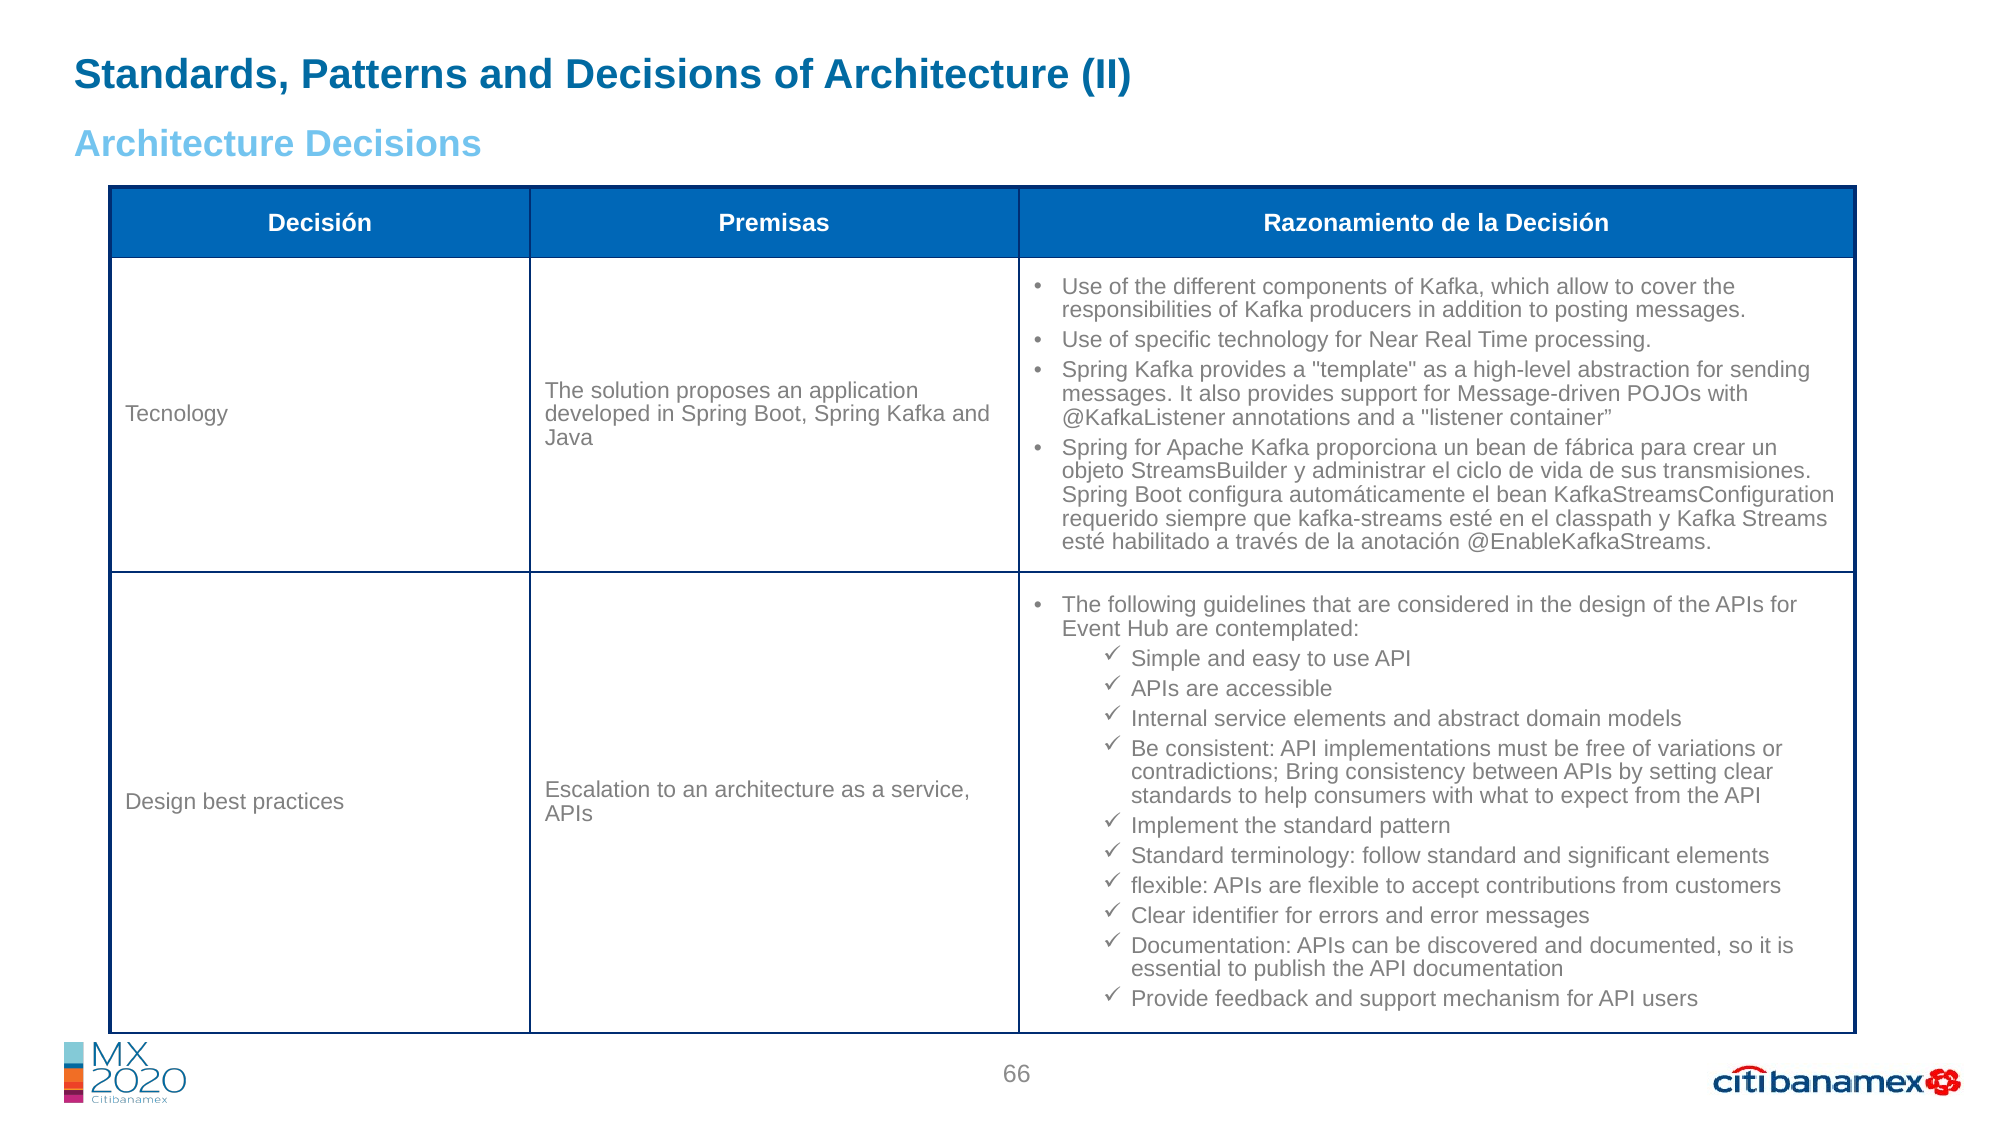

Standards, Patterns and Decisions of Architecture (II)
Architecture Decisions
| Decisión | Premisas | Razonamiento de la Decisión |
| --- | --- | --- |
| Tecnology | The solution proposes an application developed in Spring Boot, Spring Kafka and Java | Use of the different components of Kafka, which allow to cover the responsibilities of Kafka producers in addition to posting messages. Use of specific technology for Near Real Time processing. Spring Kafka provides a "template" as a high-level abstraction for sending messages. It also provides support for Message-driven POJOs with @KafkaListener annotations and a "listener container” Spring for Apache Kafka proporciona un bean de fábrica para crear un objeto StreamsBuilder y administrar el ciclo de vida de sus transmisiones. Spring Boot configura automáticamente el bean KafkaStreamsConfiguration requerido siempre que kafka-streams esté en el classpath y Kafka Streams esté habilitado a través de la anotación @EnableKafkaStreams. |
| Design best practices | Escalation to an architecture as a service, APIs | The following guidelines that are considered in the design of the APIs for Event Hub are contemplated: Simple and easy to use API APIs are accessible Internal service elements and abstract domain models Be consistent: API implementations must be free of variations or contradictions; Bring consistency between APIs by setting clear standards to help consumers with what to expect from the API Implement the standard pattern Standard terminology: follow standard and significant elements flexible: APIs are flexible to accept contributions from customers Clear identifier for errors and error messages Documentation: APIs can be discovered and documented, so it is essential to publish the API documentation Provide feedback and support mechanism for API users |